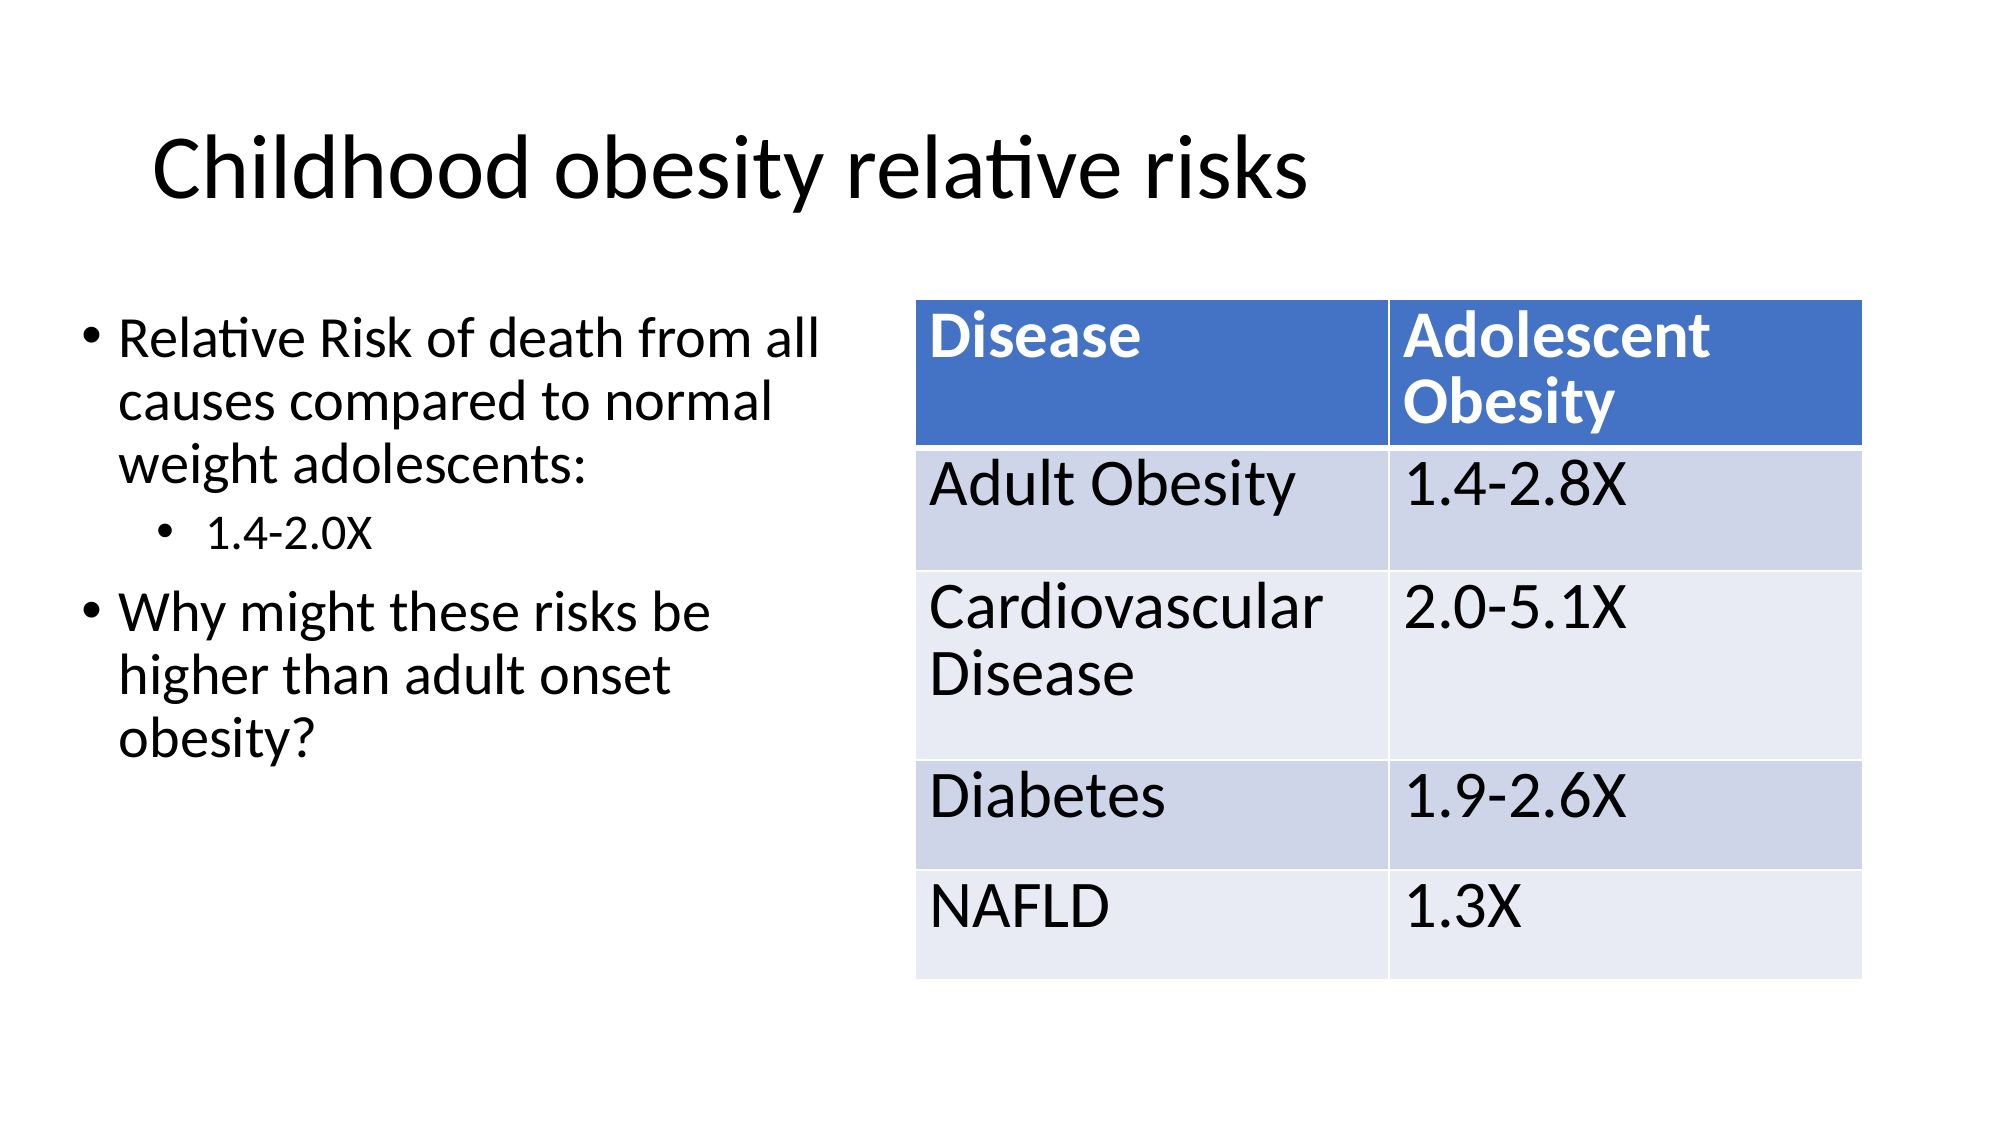

# Childhood obesity relative risks
| Disease | Adolescent Obesity |
| --- | --- |
| Adult Obesity | 1.4-2.8X |
| Cardiovascular Disease | 2.0-5.1X |
| Diabetes | 1.9-2.6X |
| NAFLD | 1.3X |
Relative Risk of death from all causes compared to normal weight adolescents:
 1.4-2.0X
Why might these risks be higher than adult onset obesity?